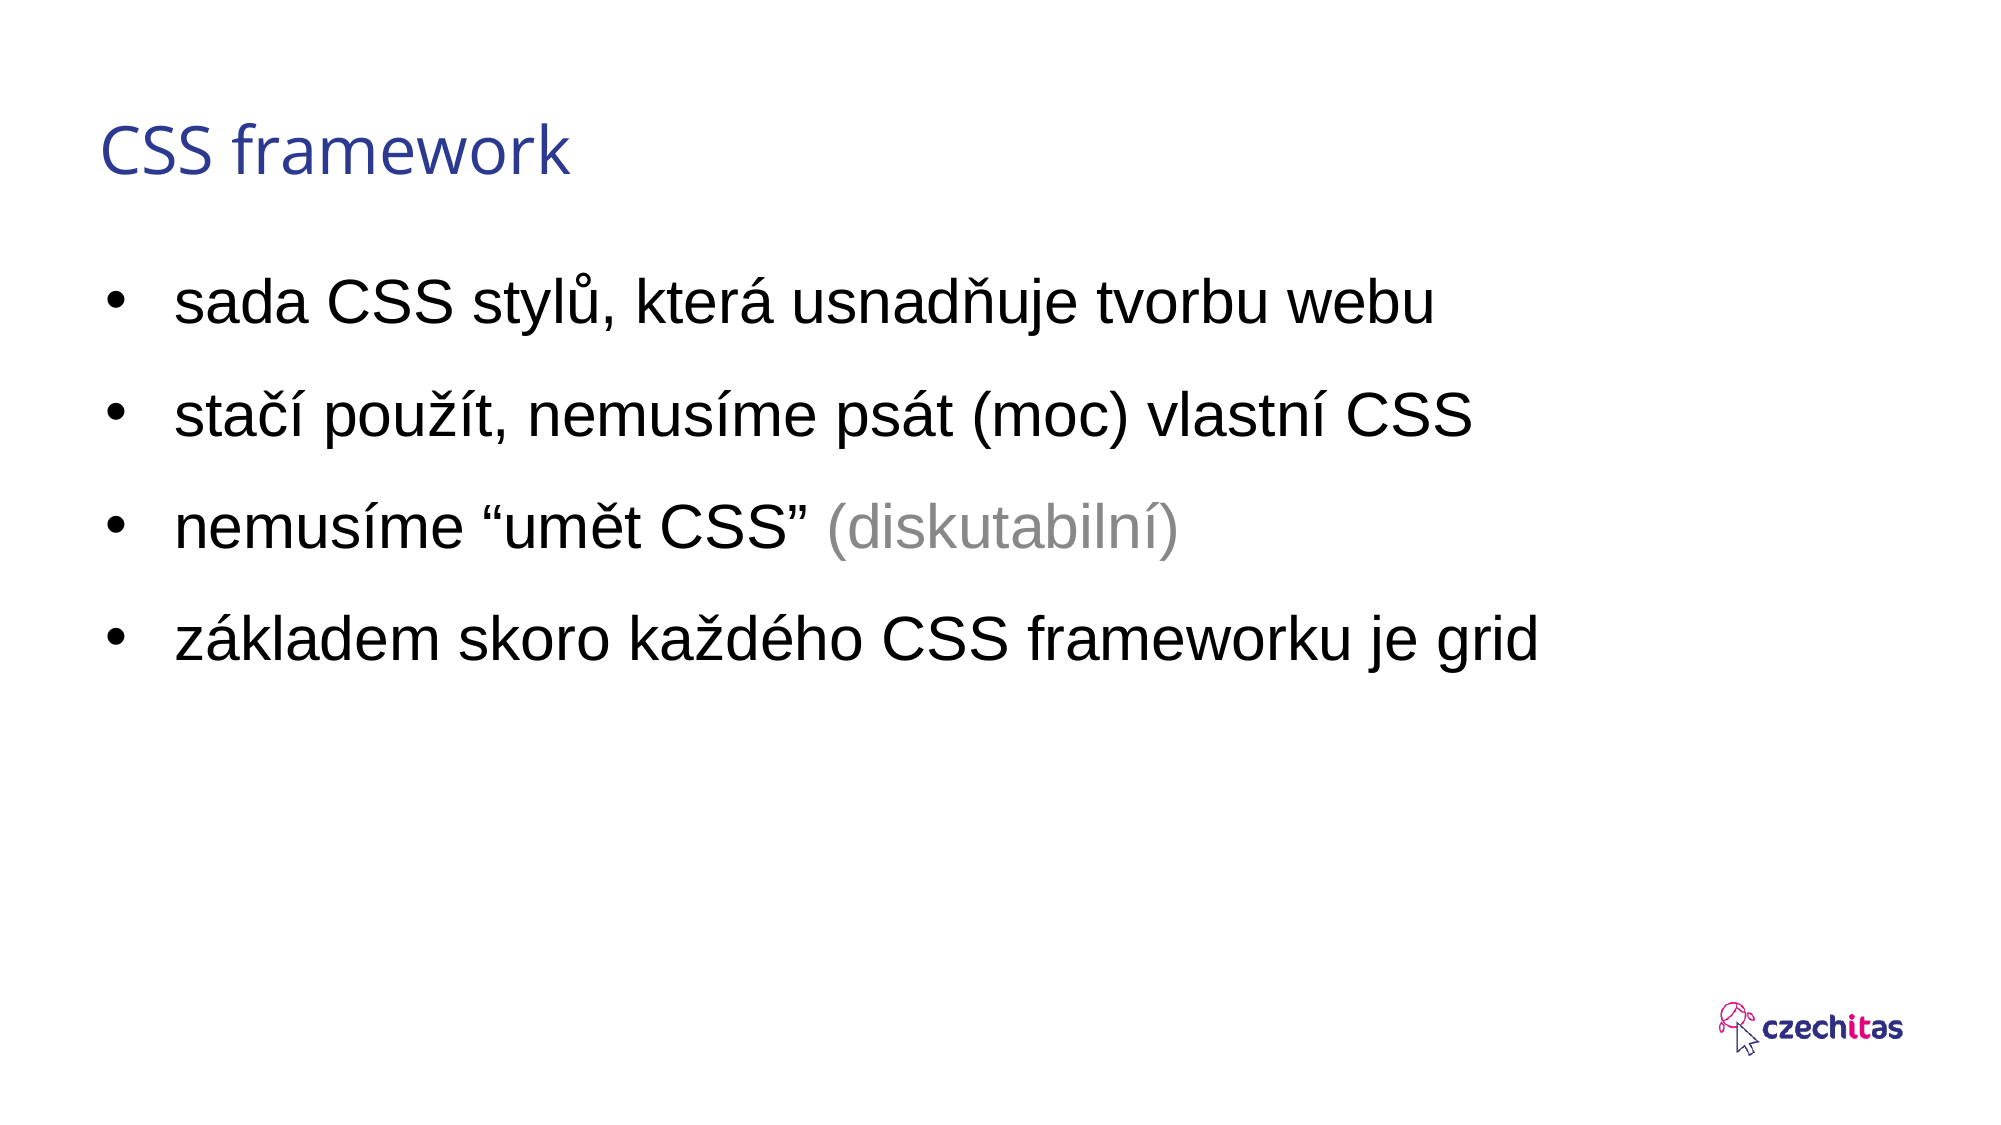

# CSS framework
sada CSS stylů, která usnadňuje tvorbu webu
stačí použít, nemusíme psát (moc) vlastní CSS
nemusíme “umět CSS” (diskutabilní)
základem skoro každého CSS frameworku je grid